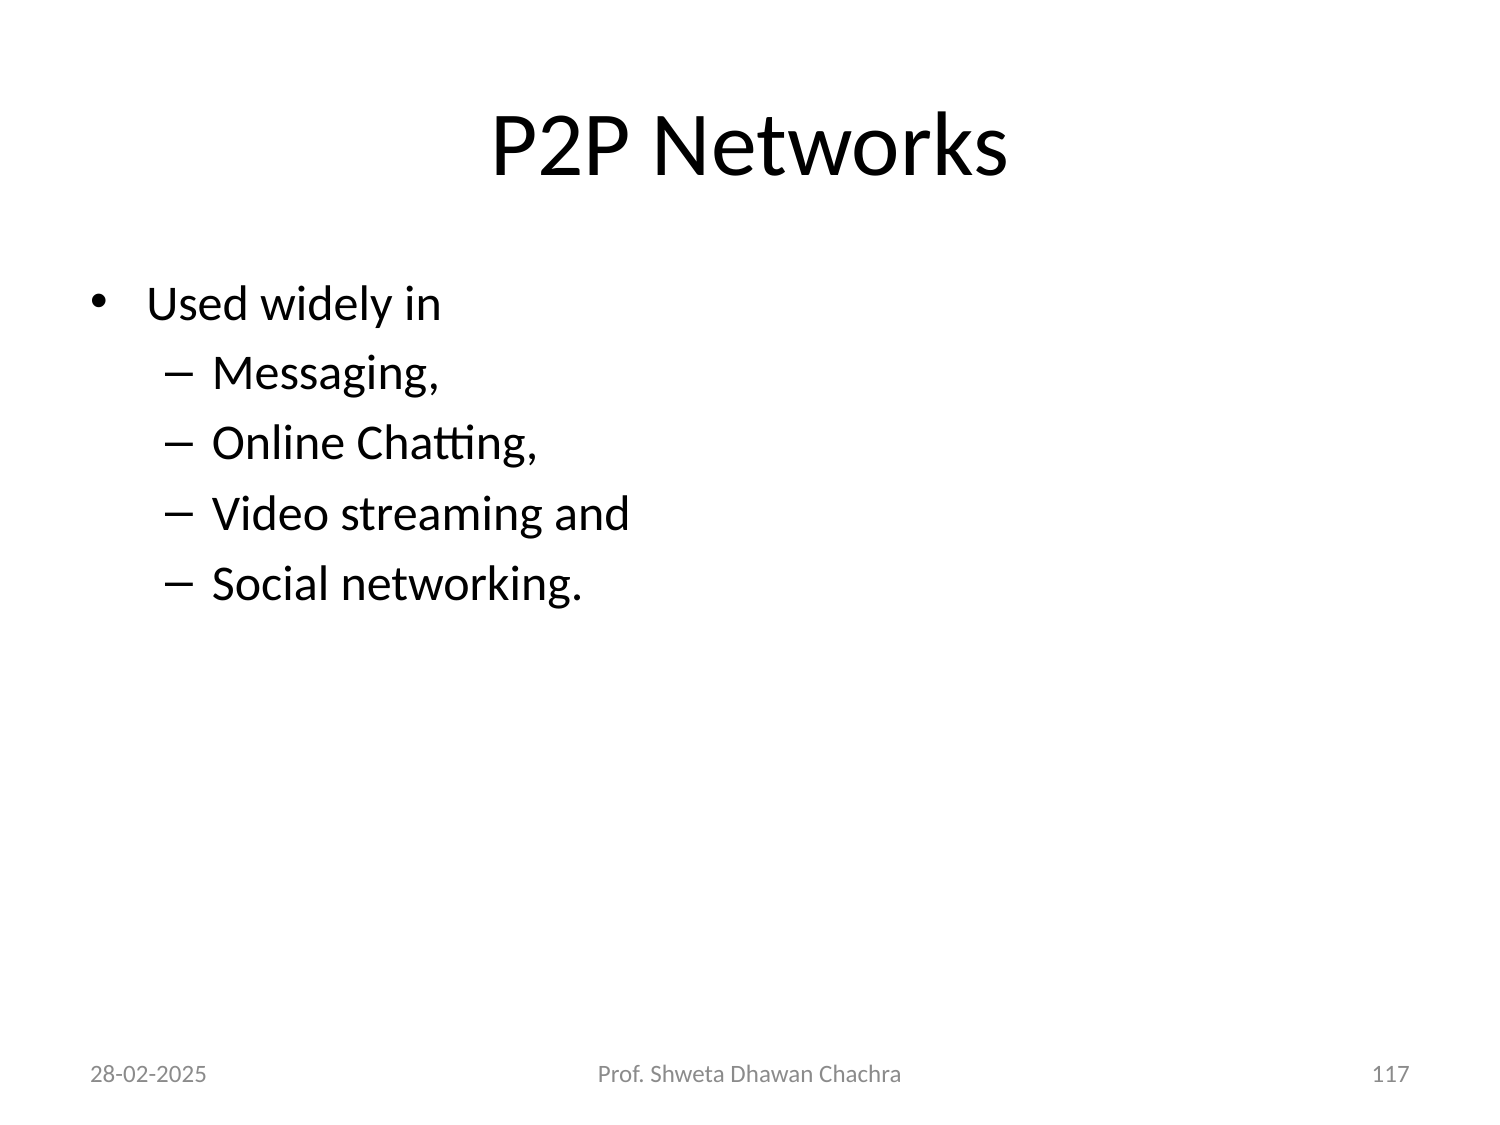

# P2P Networks
Used widely in
Messaging,
Online Chatting,
Video streaming and
Social networking.
28-02-2025
Prof. Shweta Dhawan Chachra
117